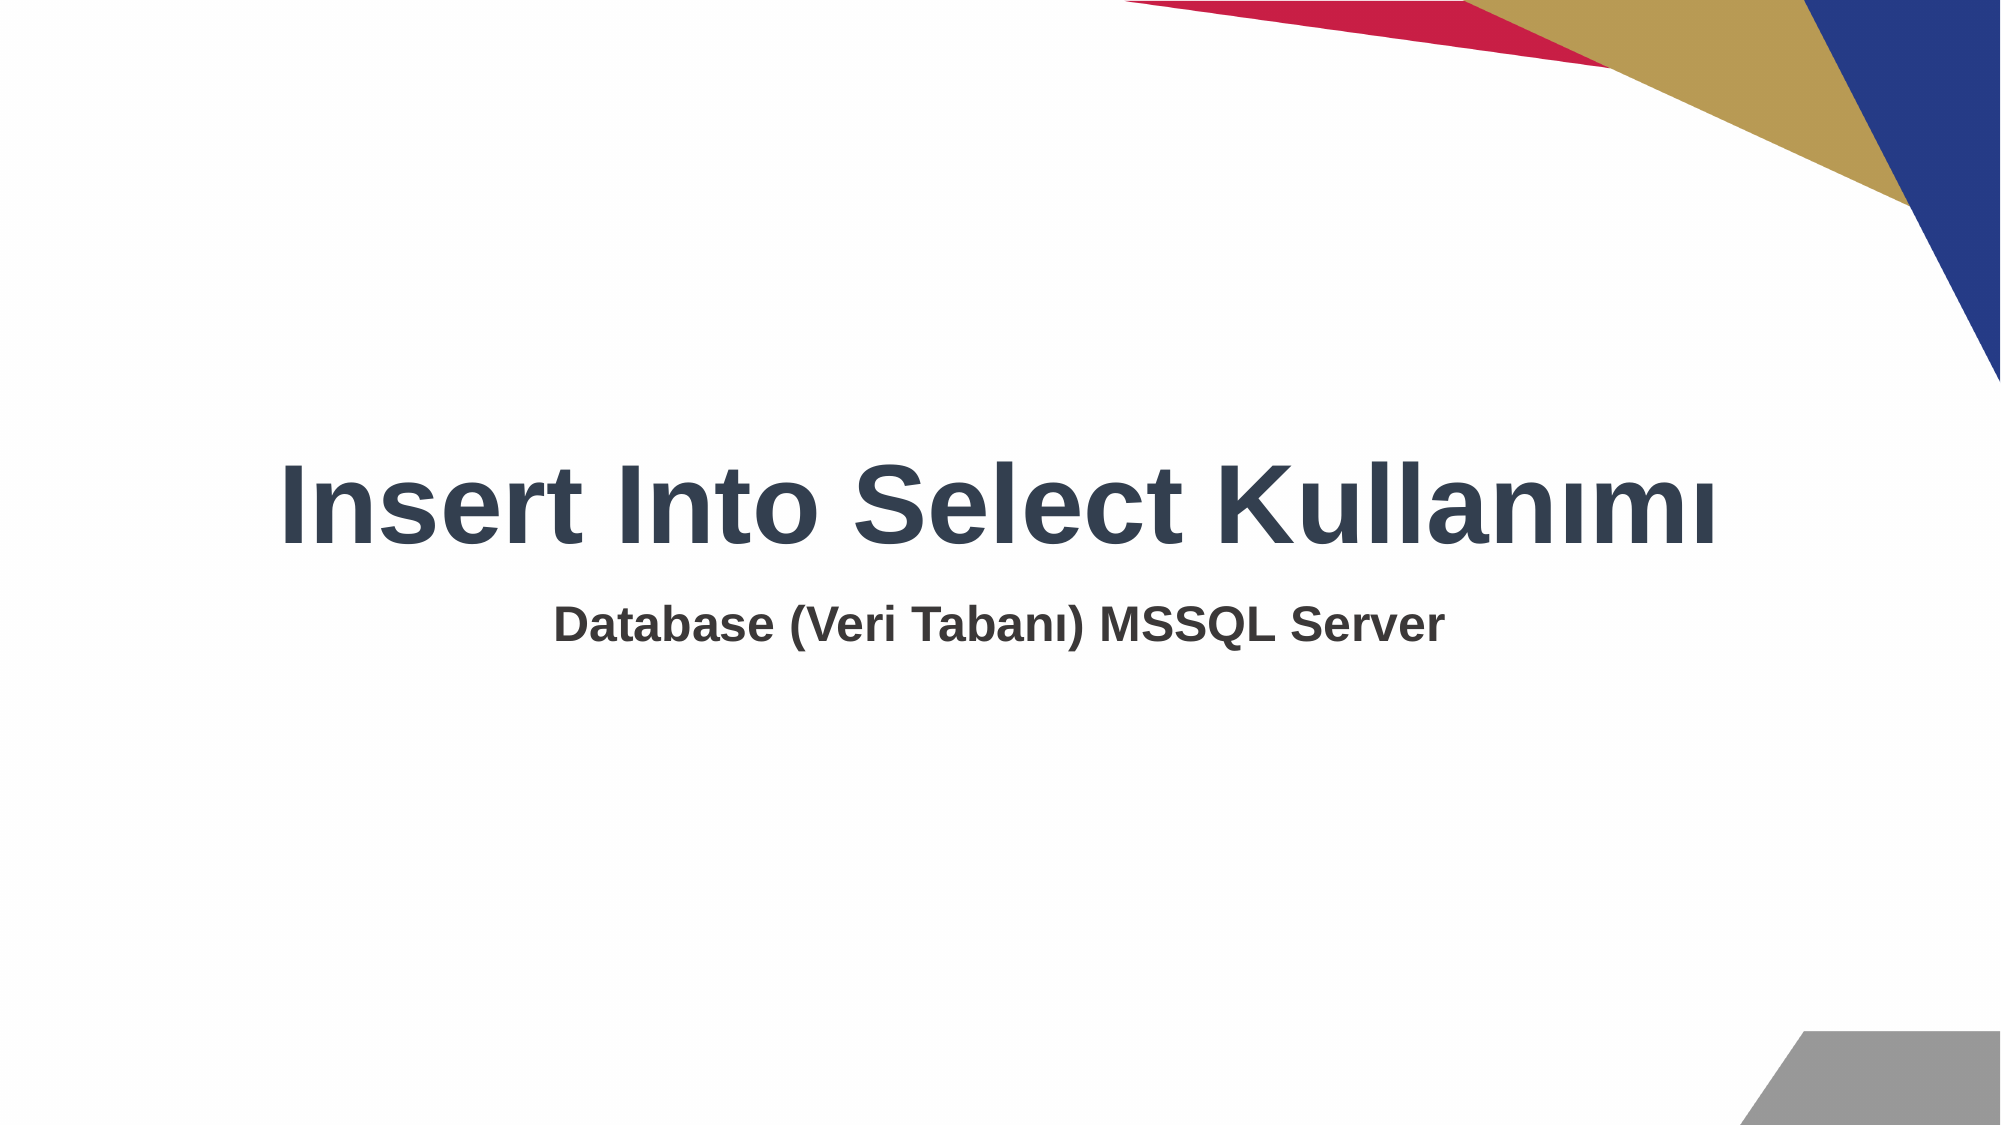

# Insert Into Select Kullanımı
Database (Veri Tabanı) MSSQL Server